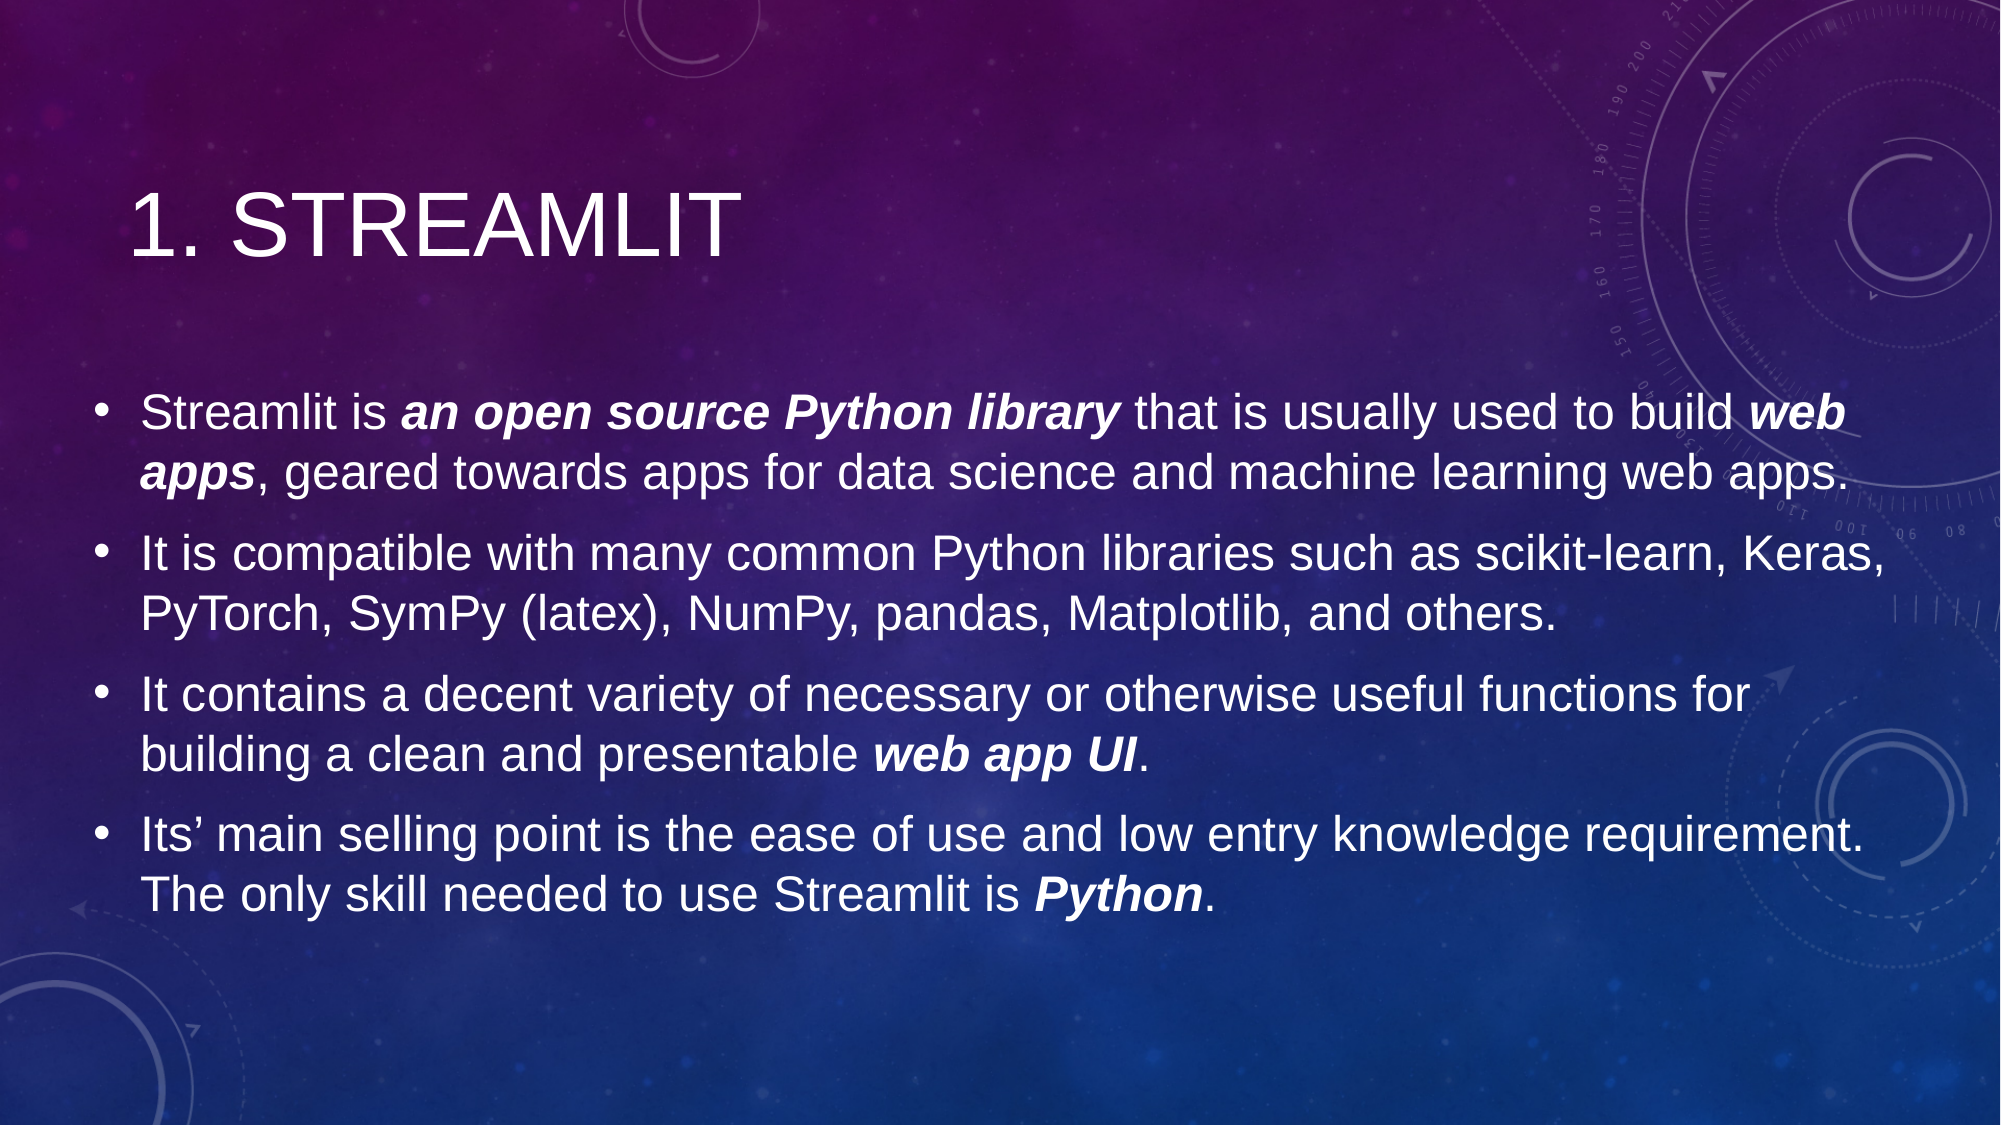

# 1. Streamlit
Streamlit is an open source Python library that is usually used to build web apps, geared towards apps for data science and machine learning web apps.
It is compatible with many common Python libraries such as scikit-learn, Keras, PyTorch, SymPy (latex), NumPy, pandas, Matplotlib, and others.
It contains a decent variety of necessary or otherwise useful functions for building a clean and presentable web app UI.
Its’ main selling point is the ease of use and low entry knowledge requirement. The only skill needed to use Streamlit is Python.